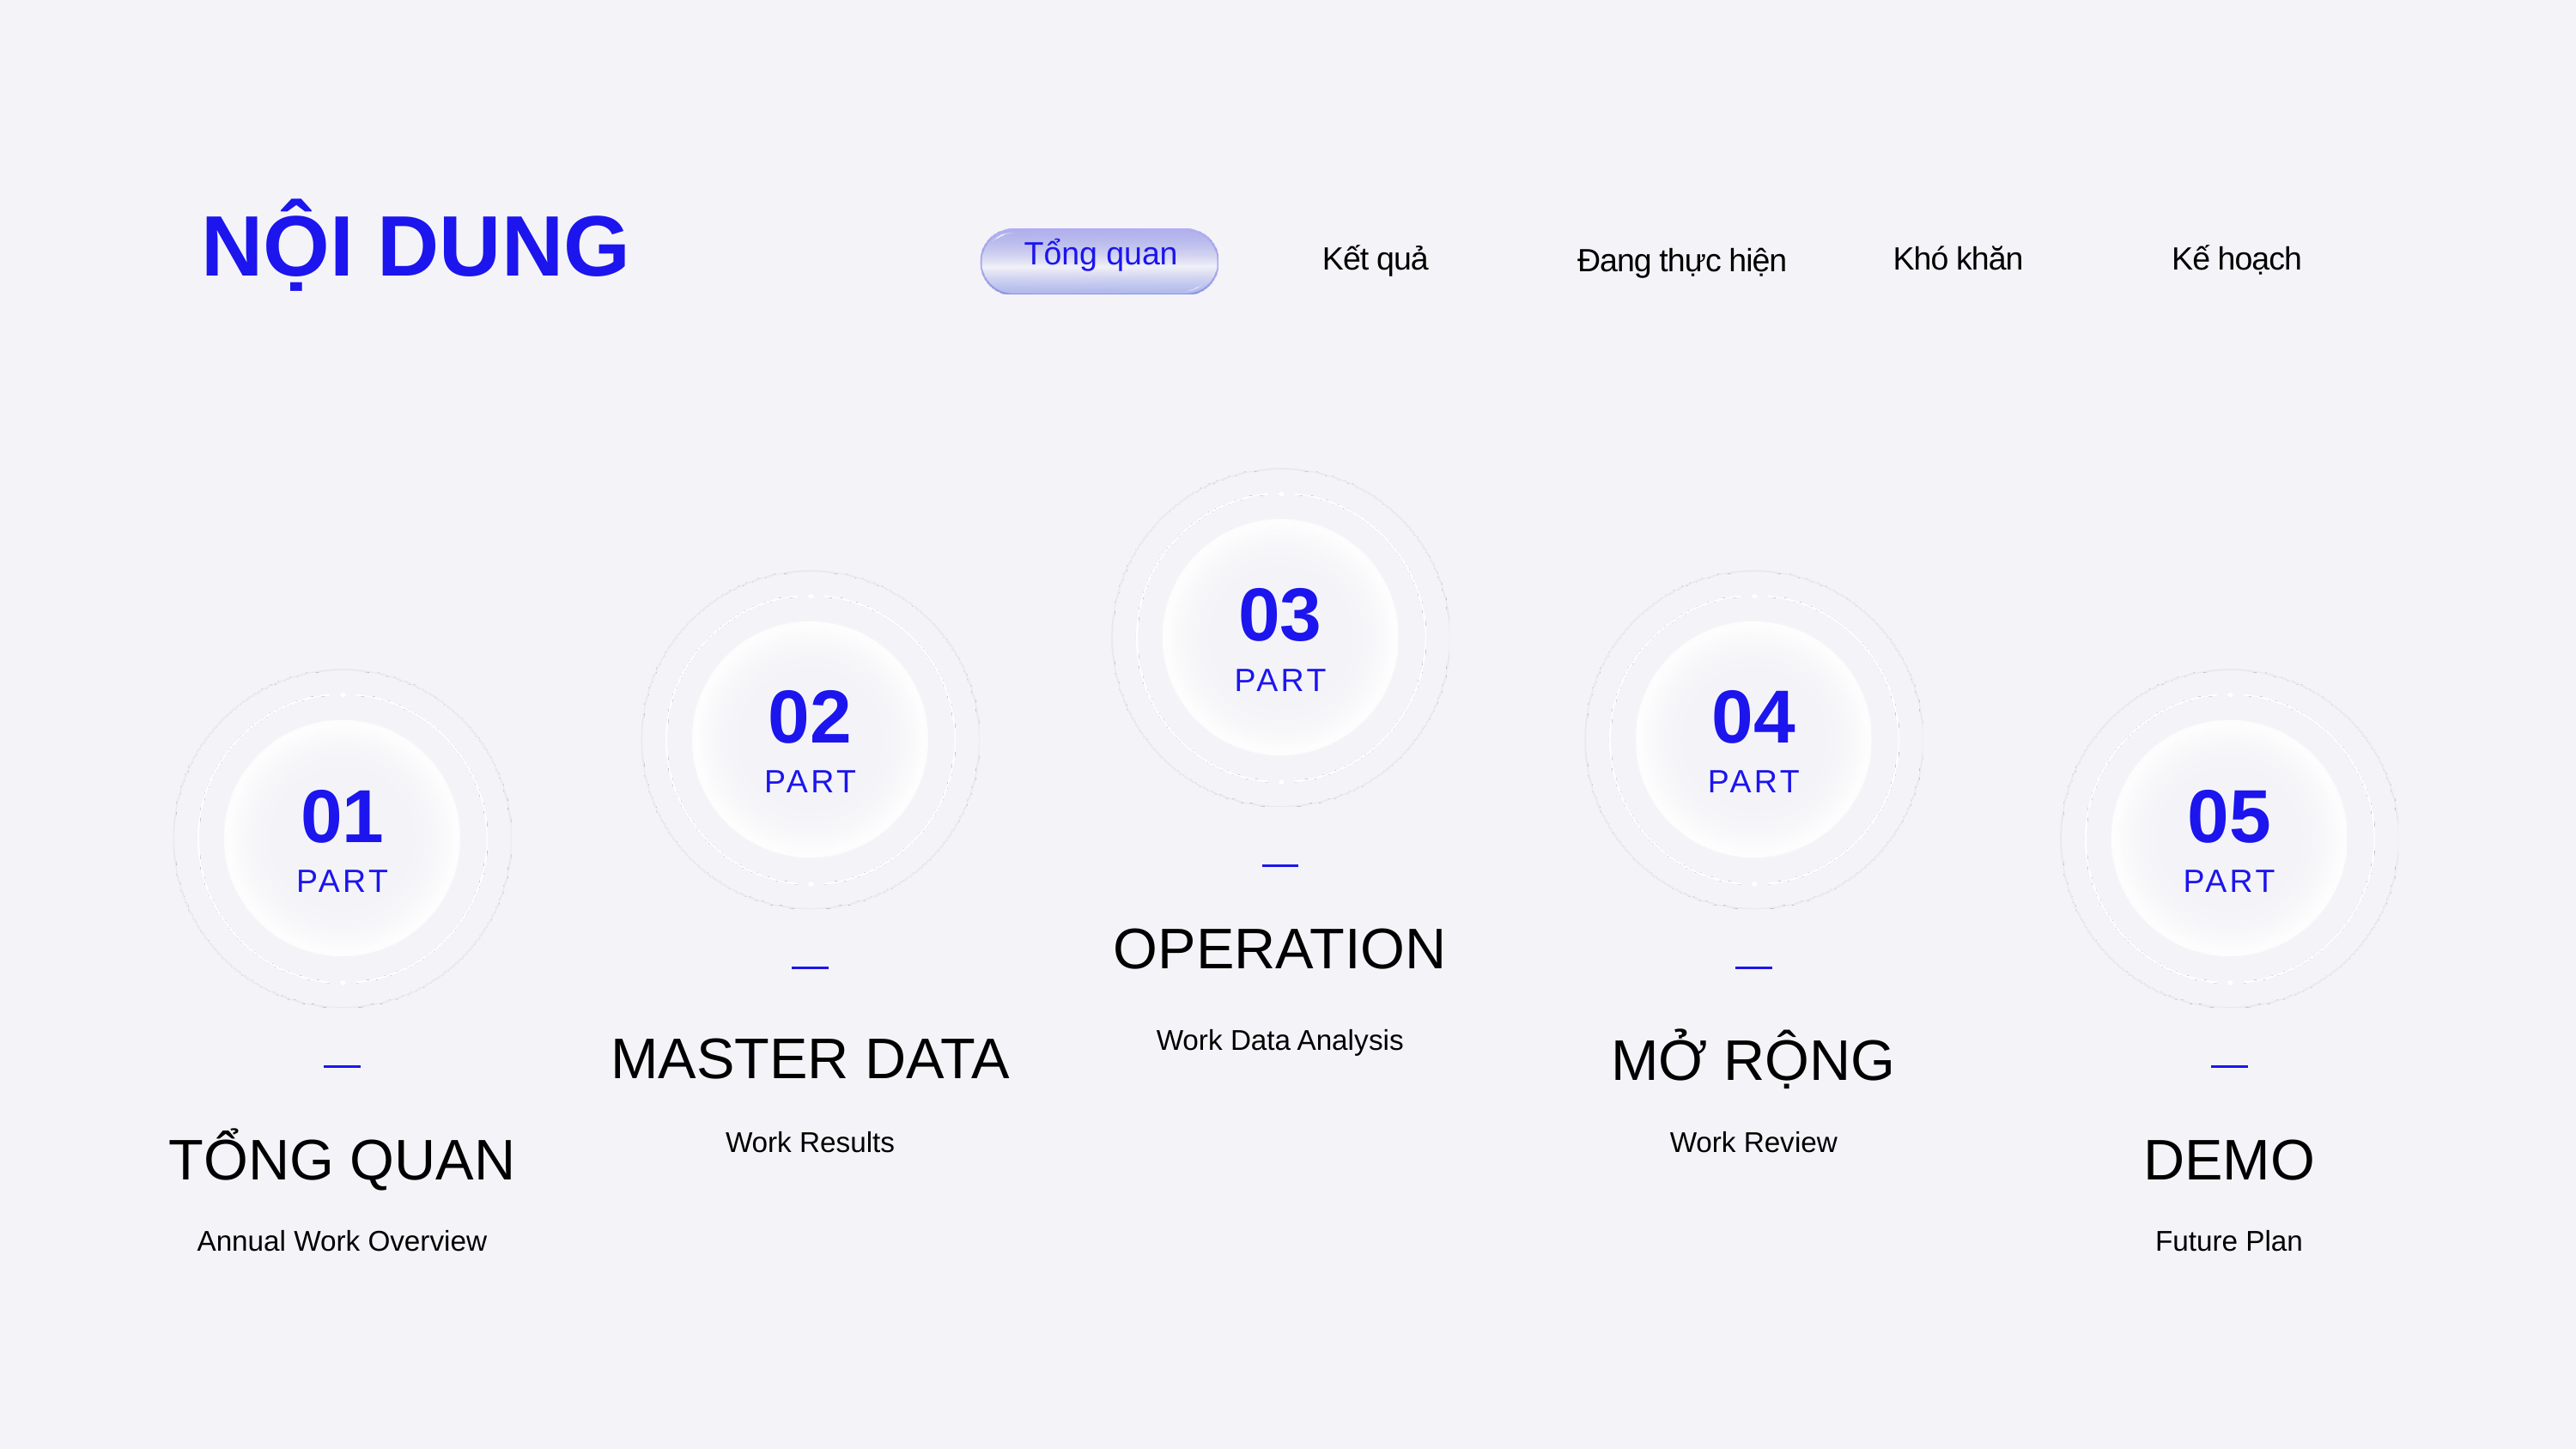

NỘI DUNG
Tổng quan

Kết quả
Khó khăn
Kế hoạch
Đang thực hiện

03

PART
02
04

01
05
PART
PART
PART
PART

OPERATION

MASTER DATA
MỞ RỘNG
Work Data Analysis

TỔNG QUAN
DEMO
Work Results
Work Review
Annual Work Overview
Future Plan